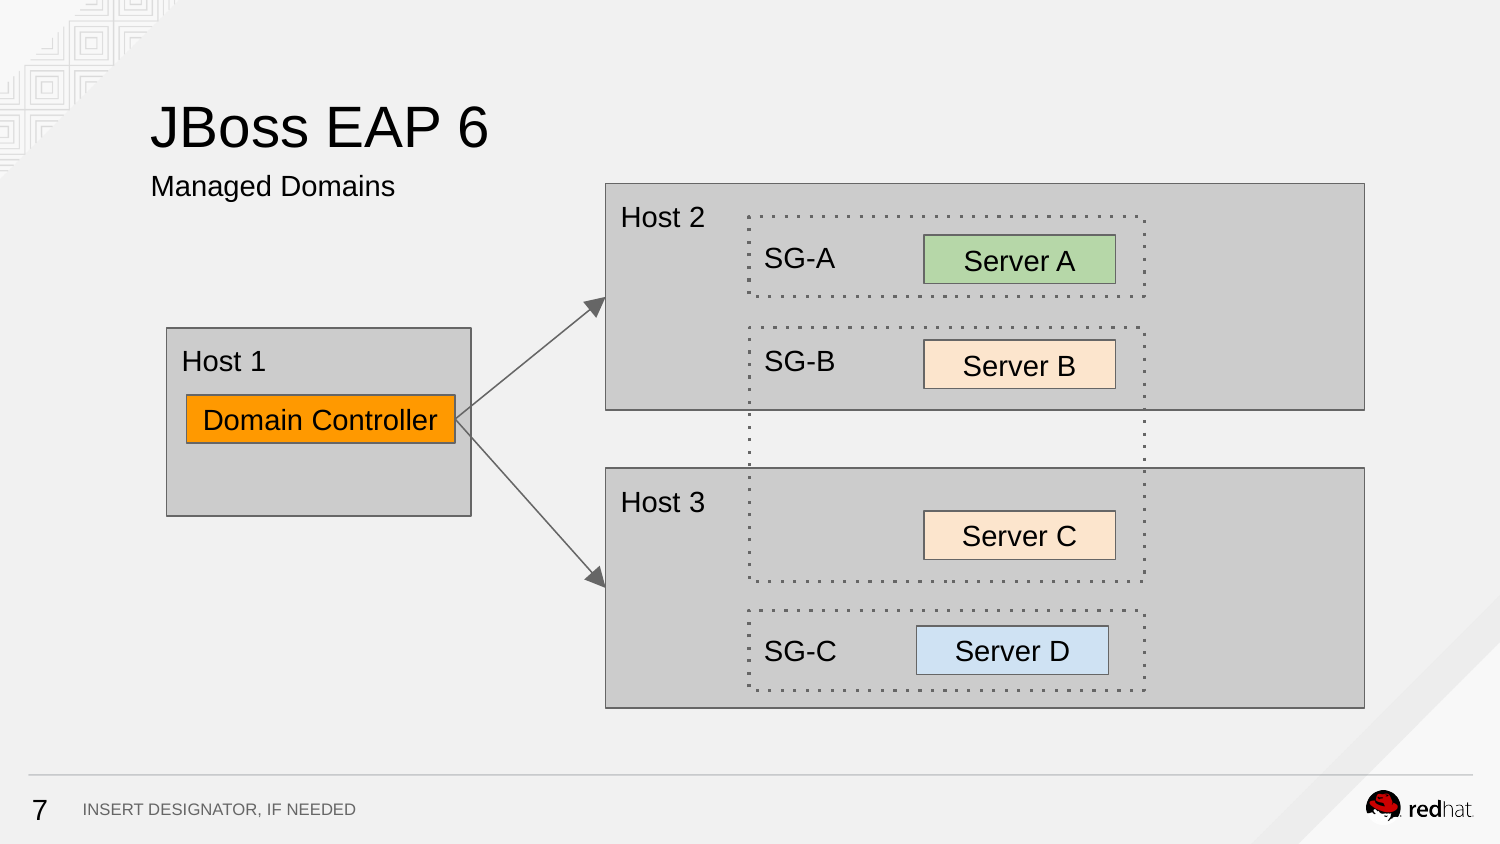

# JBoss EAP 6
Managed Domains
Host 2
SG-A
Server A
Host 1
SG-B
Server B
Domain Controller
Host 3
Server C
SG-C
Server D
7